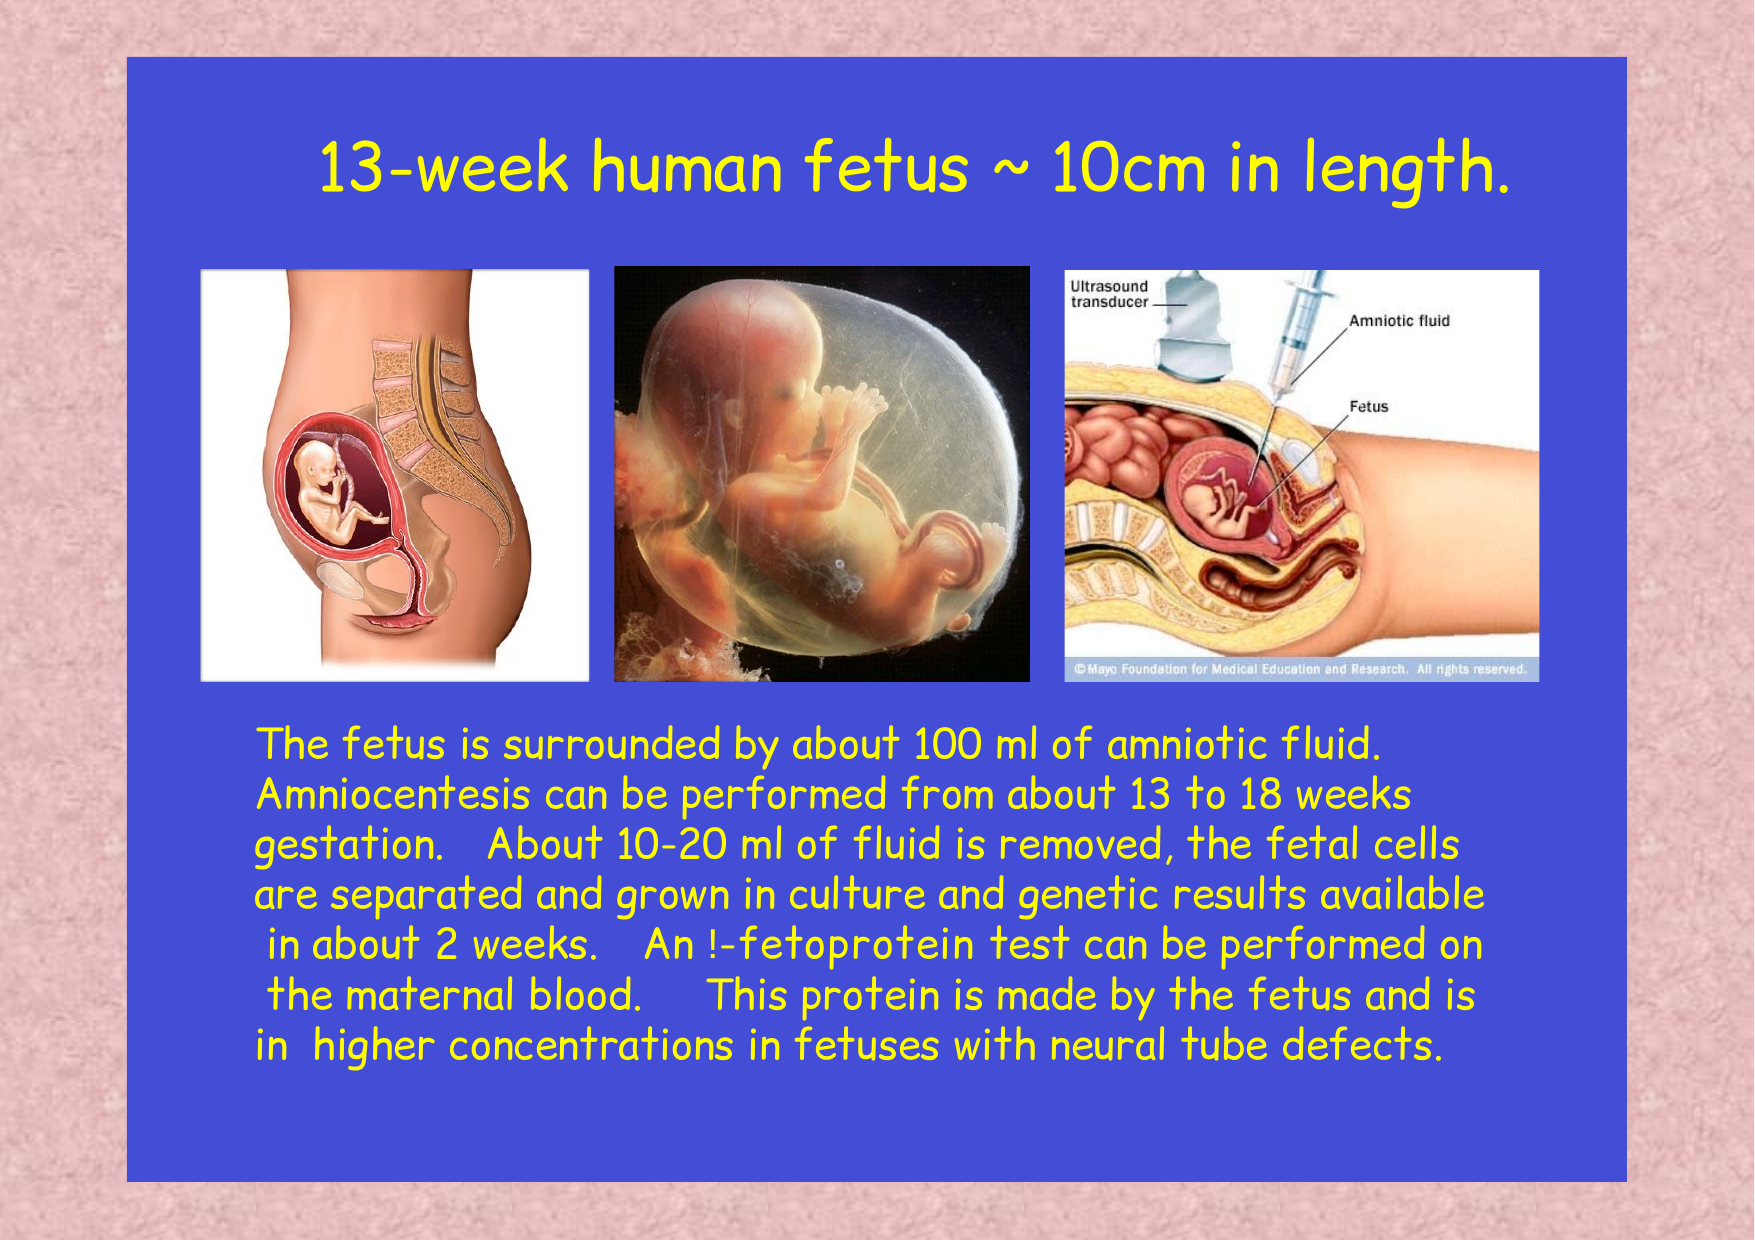

# 13-week human fetus ~ 10cm in length.

The fetus is surrounded by about 100 ml of amniotic fluid.  Amniocentesis can be performed from about 13 to 18 weeks  gestation.	About 10-20 ml of fluid is removed, the fetal cells  are separated and grown in culture and genetic results available  in about 2 weeks.	An !-fetoprotein test can be performed on  the maternal blood.		This protein is made by the fetus and is in  higher concentrations in fetuses with neural tube defects.